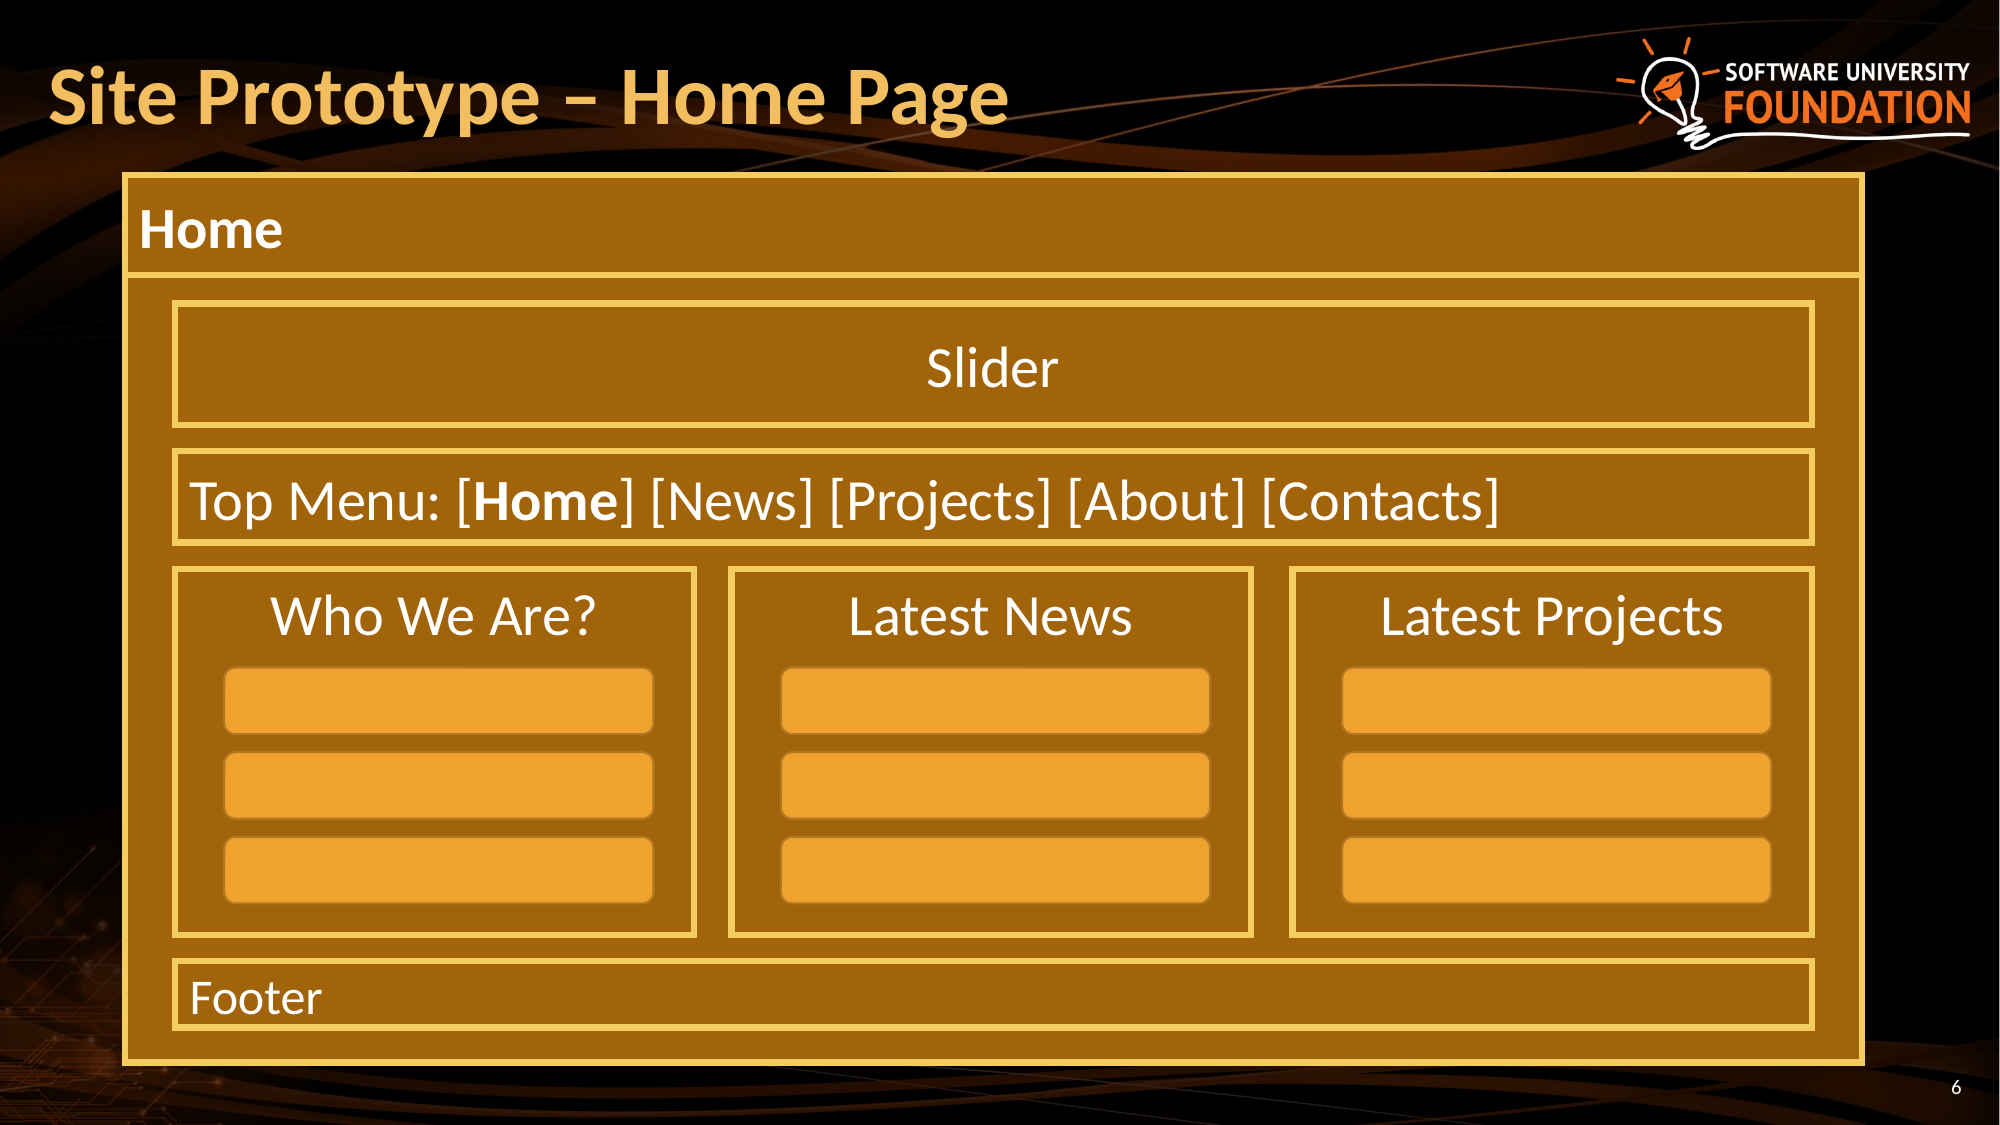

# Site Prototype – Home Page
Home

Slider
Top Menu: [Home] [News] [Projects] [About] [Contacts]
Who We Are?
Latest News
Latest Projects

Footer
6